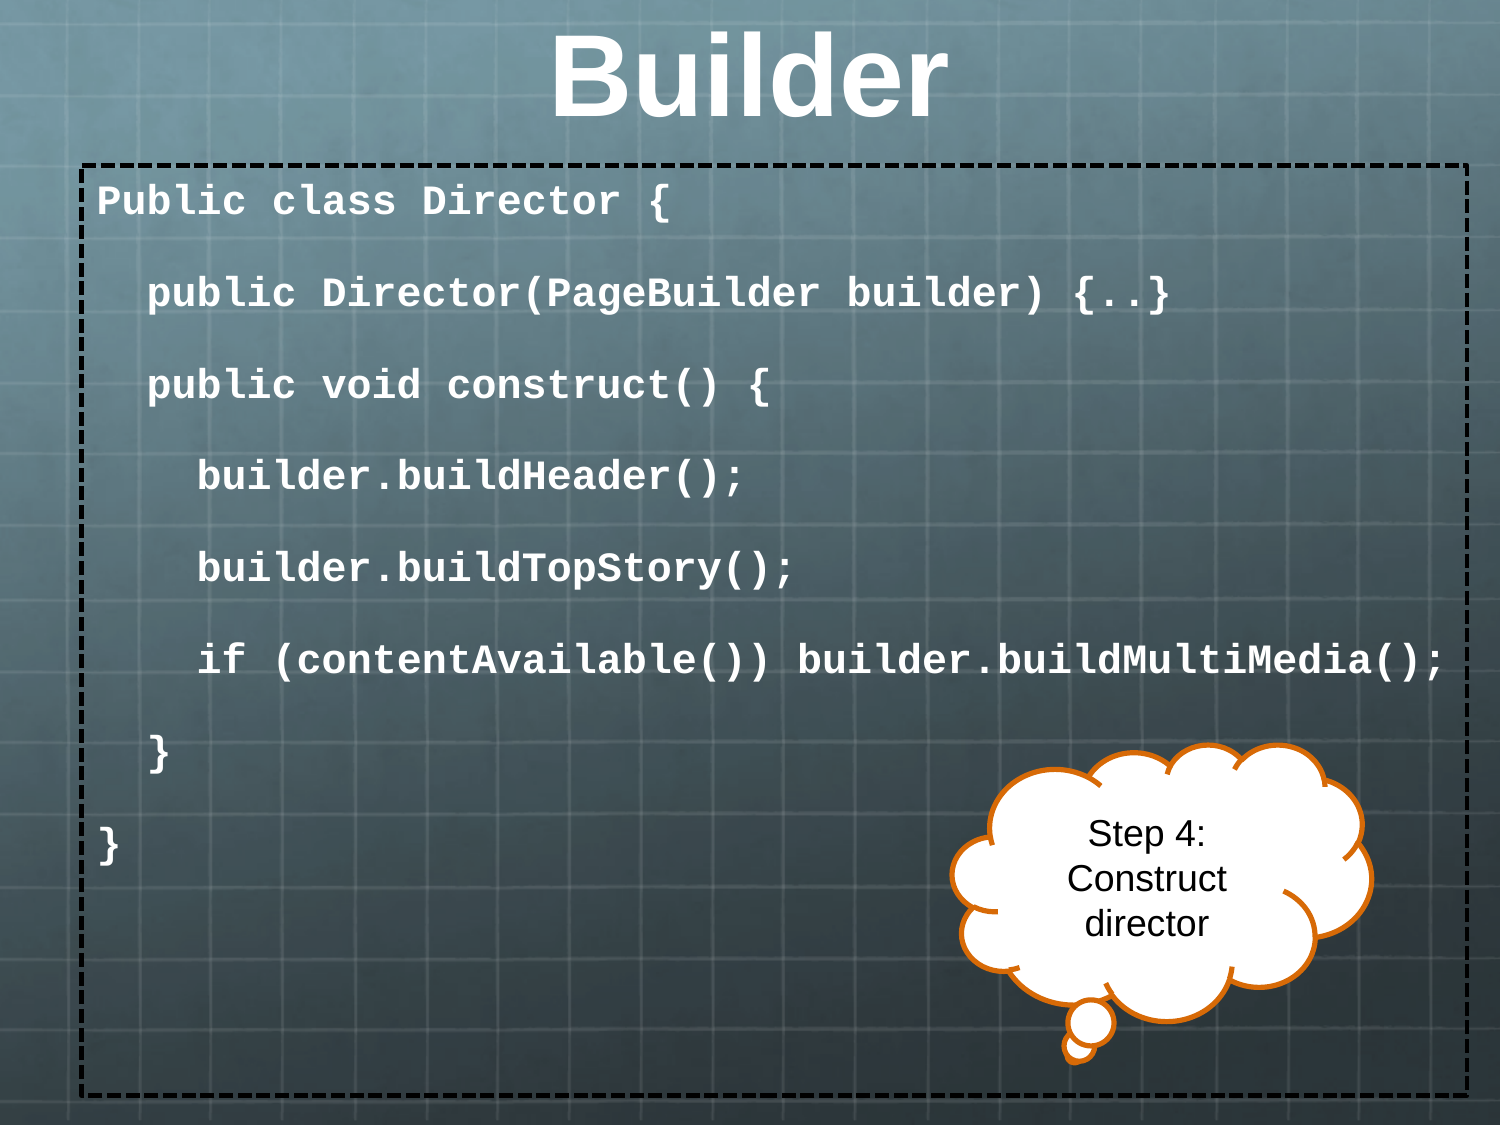

# Builder
Public class Director {
  public Director(PageBuilder builder) {..}
  public void construct() {
    builder.buildHeader();
    builder.buildTopStory();
    if (contentAvailable()) builder.buildMultiMedia();
  }
}

Step 4: Construct director